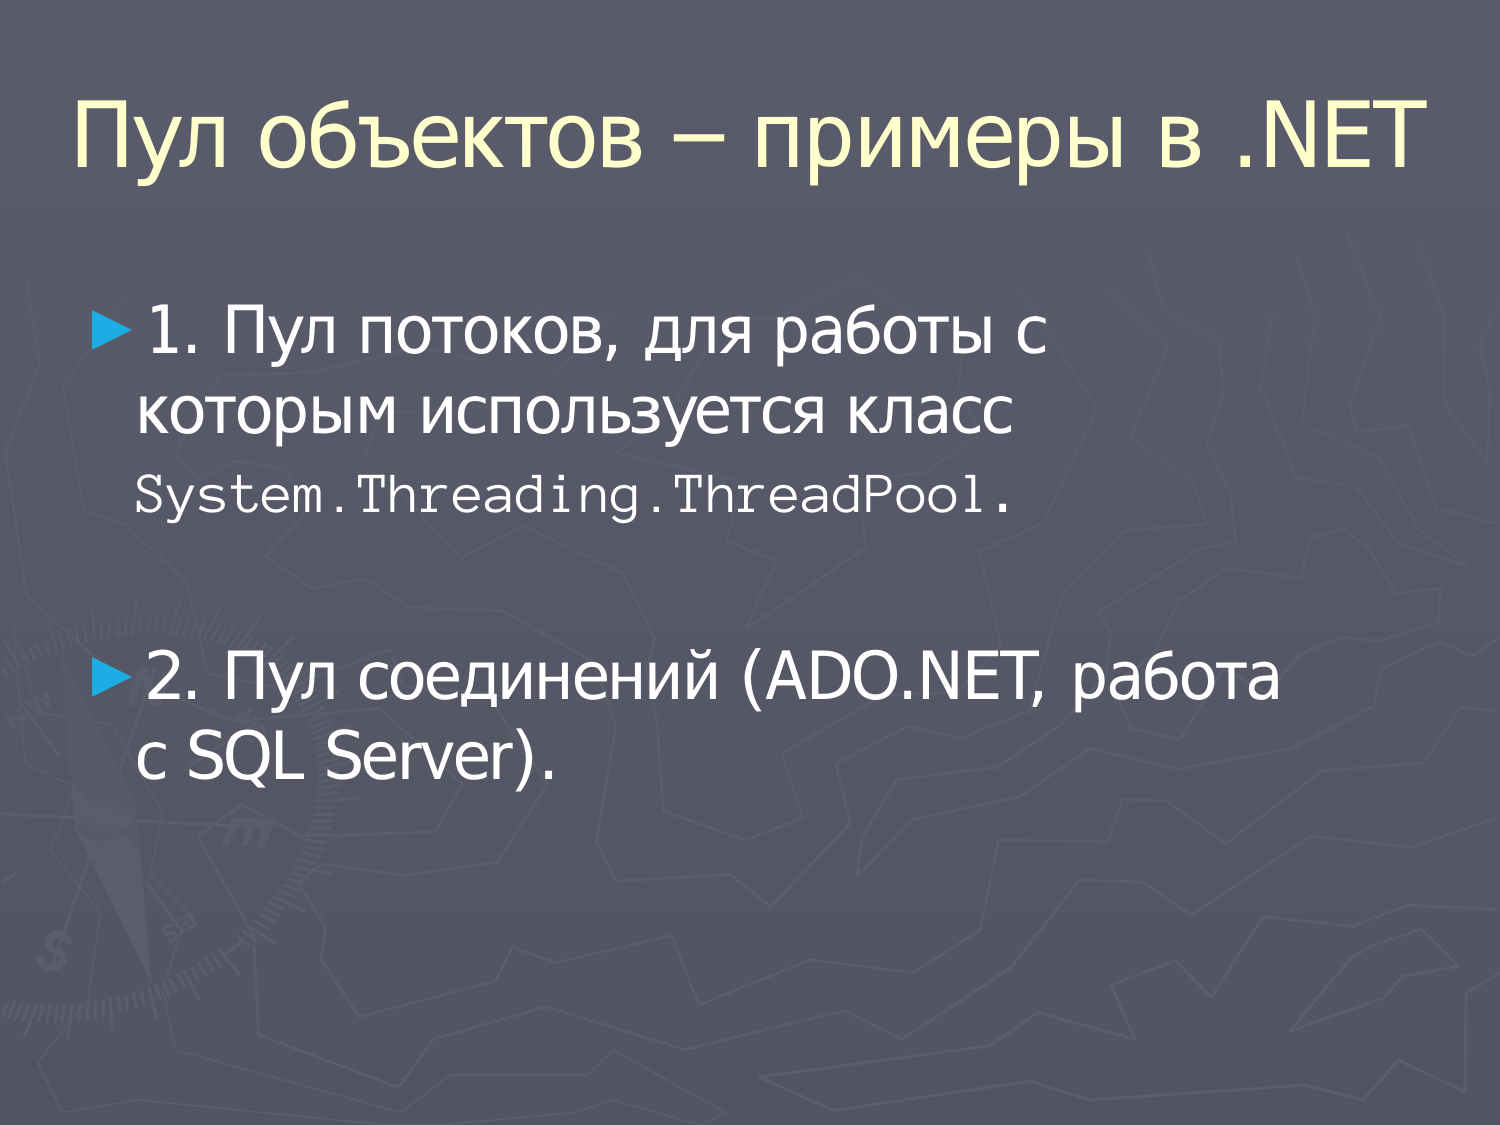

# Пул объектов – примеры в .NET
1. Пул потоков, для работы с которым используется класс System.Threading.ThreadPool.

2. Пул соединений (ADO.NET, работа с SQL Server).